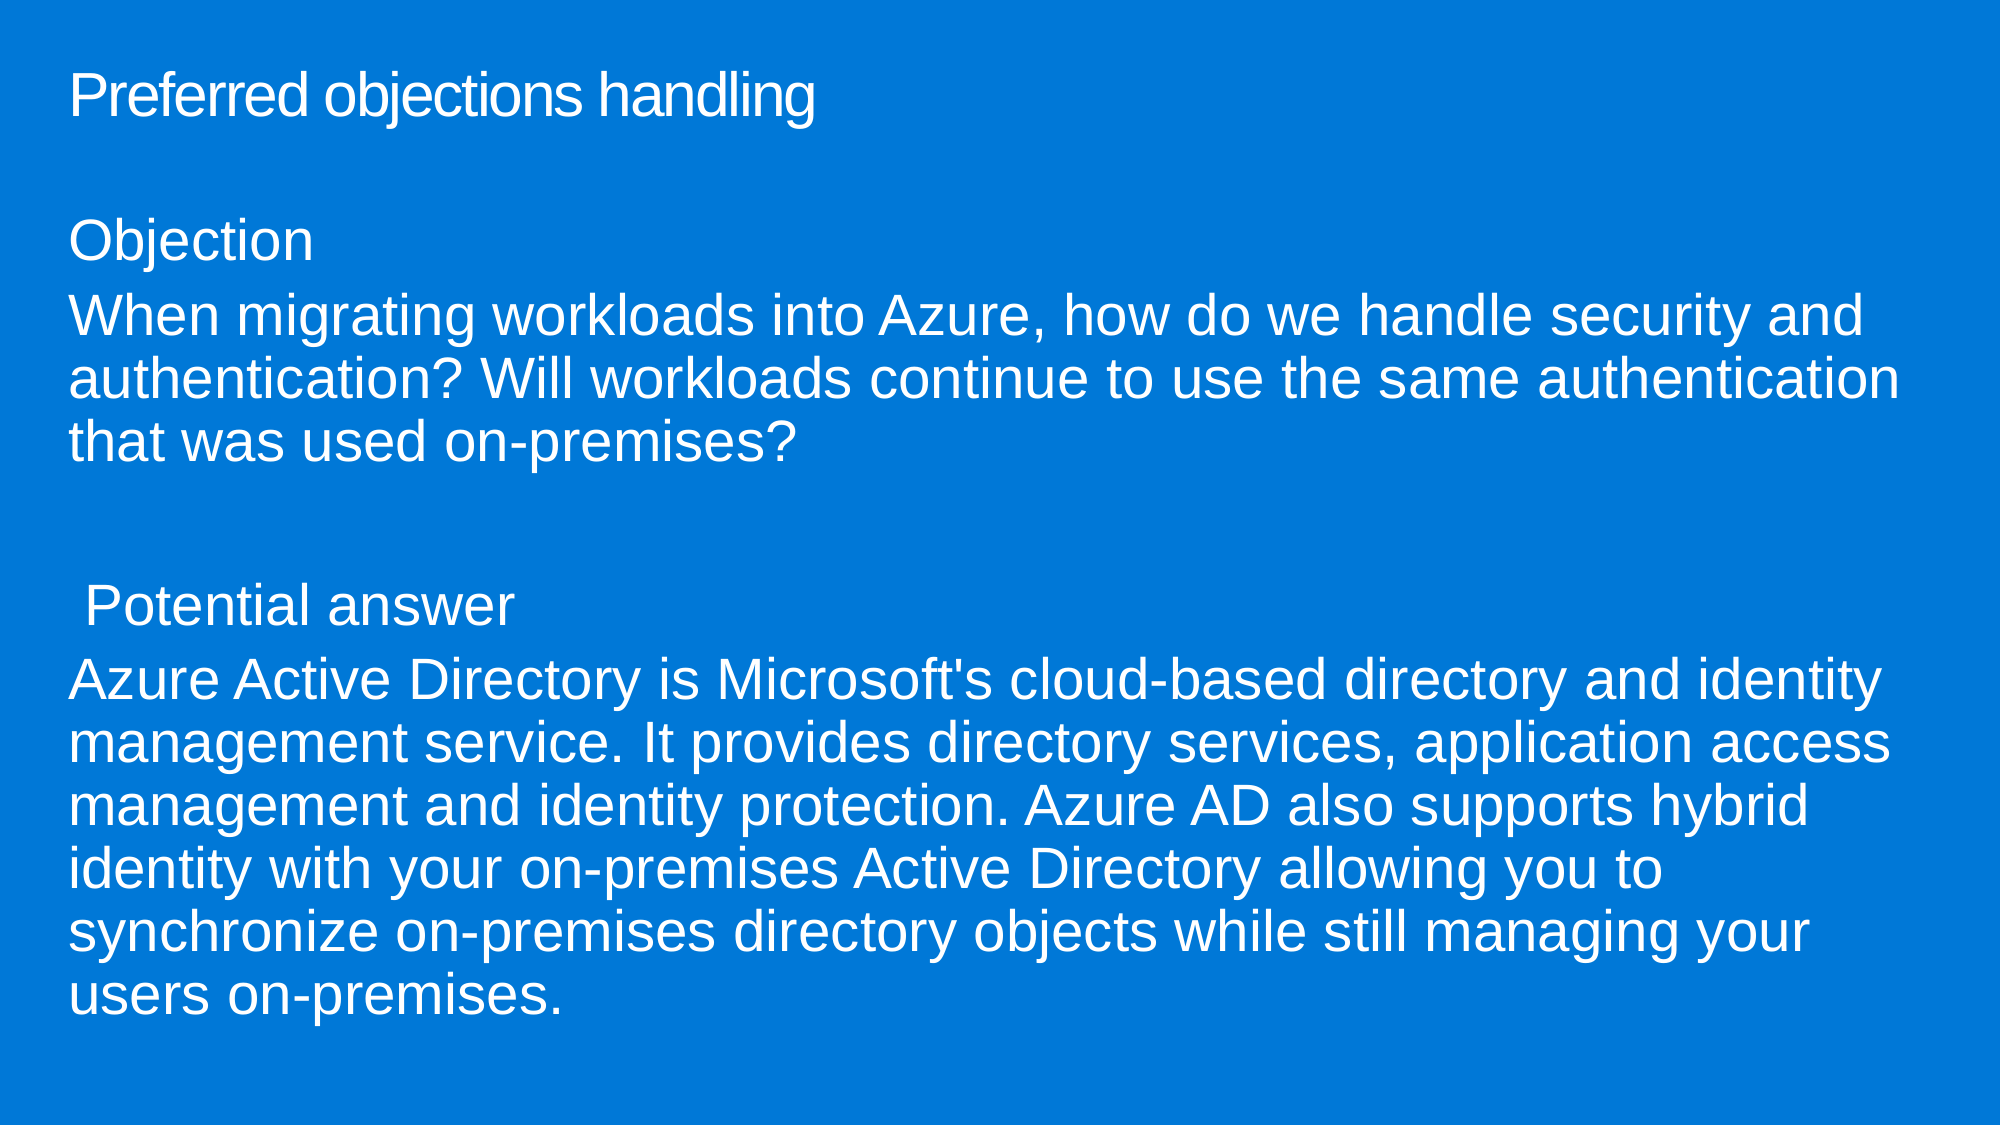

# Preferred objections handling
Objection
When migrating workloads into Azure, how do we handle security and authentication? Will workloads continue to use the same authentication that was used on-premises?

 Potential answer
Azure Active Directory is Microsoft's cloud-based directory and identity management service. It provides directory services, application access management and identity protection. Azure AD also supports hybrid identity with your on-premises Active Directory allowing you to synchronize on-premises directory objects while still managing your users on-premises.